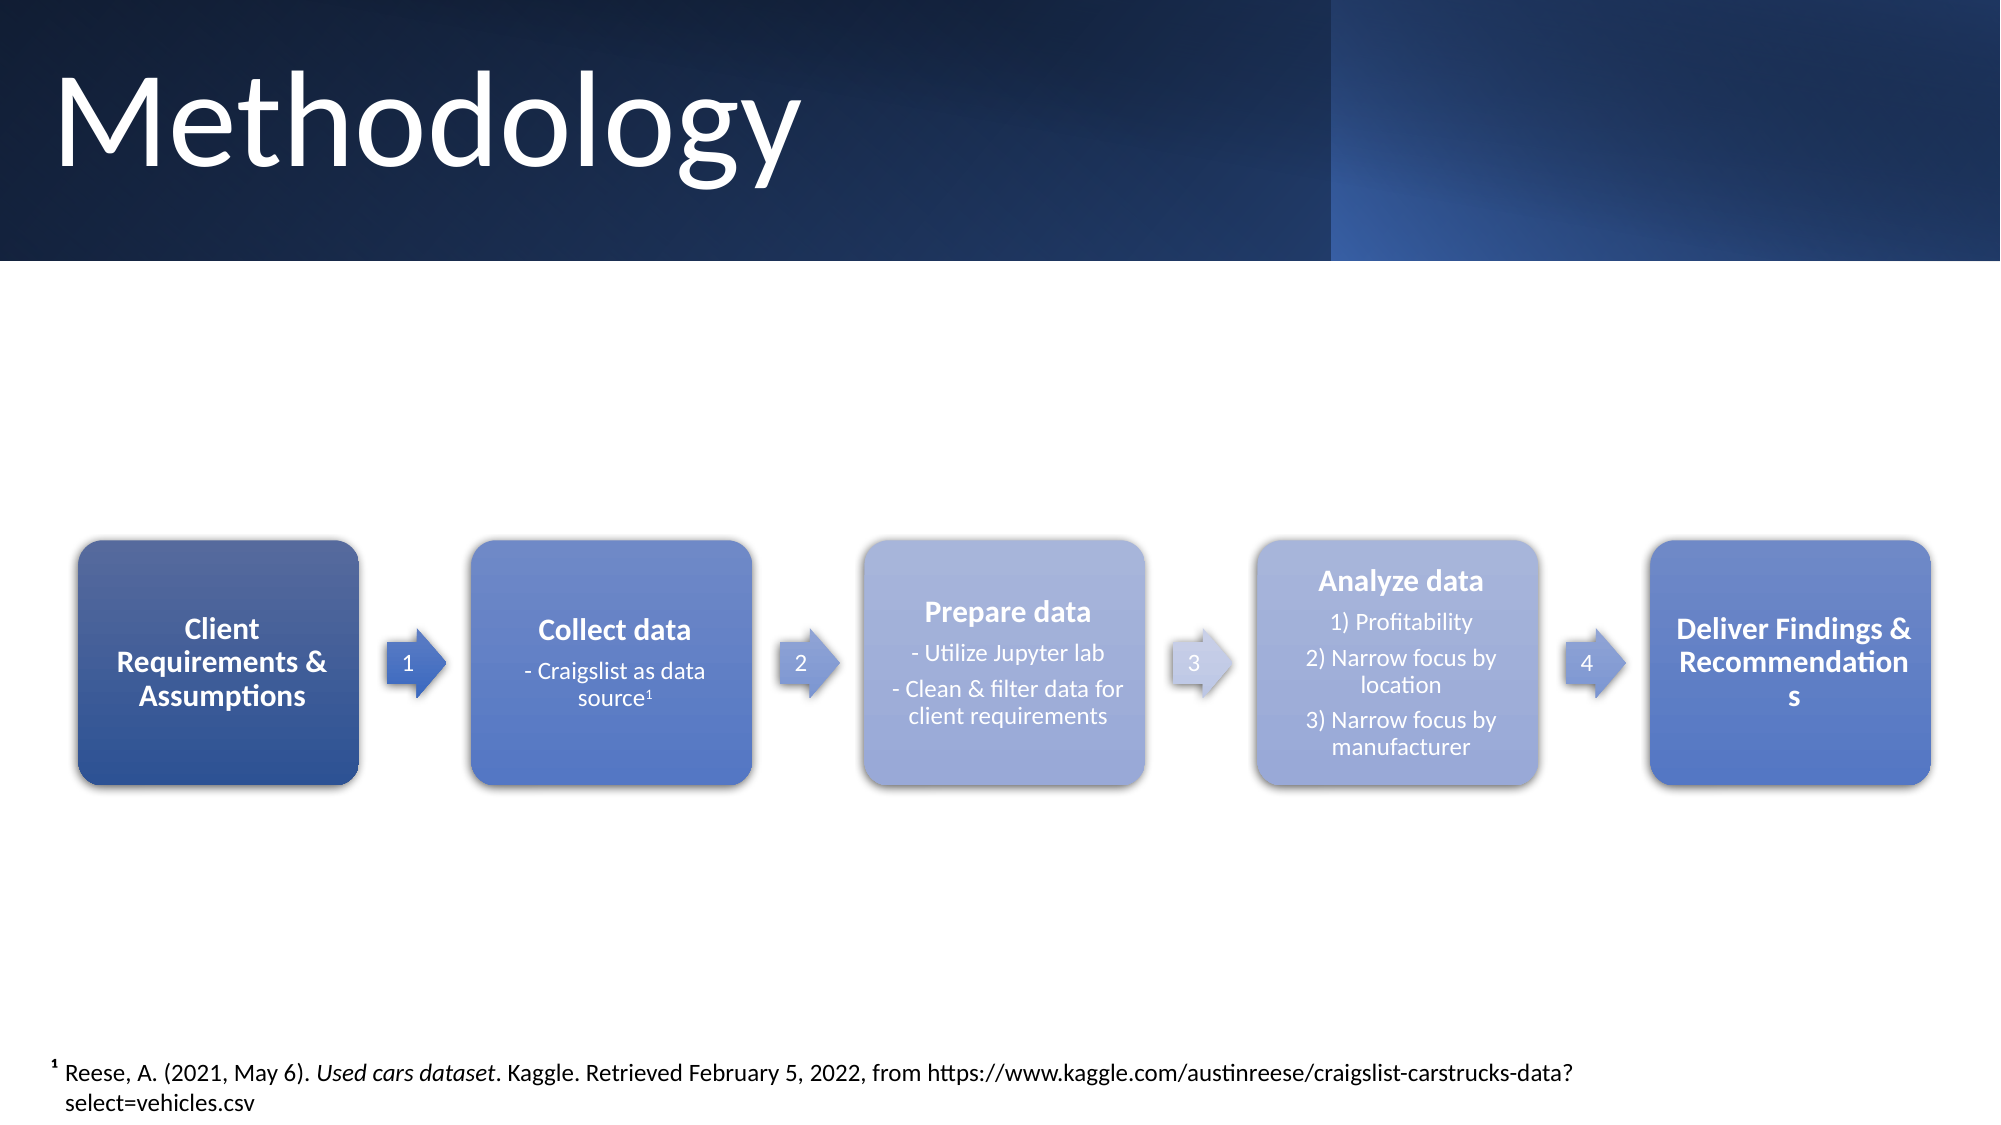

# Methodology
Client Requirements & Assumptions
1
Collect data
- Craigslist as data source1
2
Prepare data
- Utilize Jupyter lab
- Clean & filter data for client requirements
3
Analyze data
1) Profitability
2) Narrow focus by location
3) Narrow focus by manufacturer
4
Deliver Findings & Recommendations
₁
Reese, A. (2021, May 6). Used cars dataset. Kaggle. Retrieved February 5, 2022, from https://www.kaggle.com/austinreese/craigslist-carstrucks-data?select=vehicles.csv
4